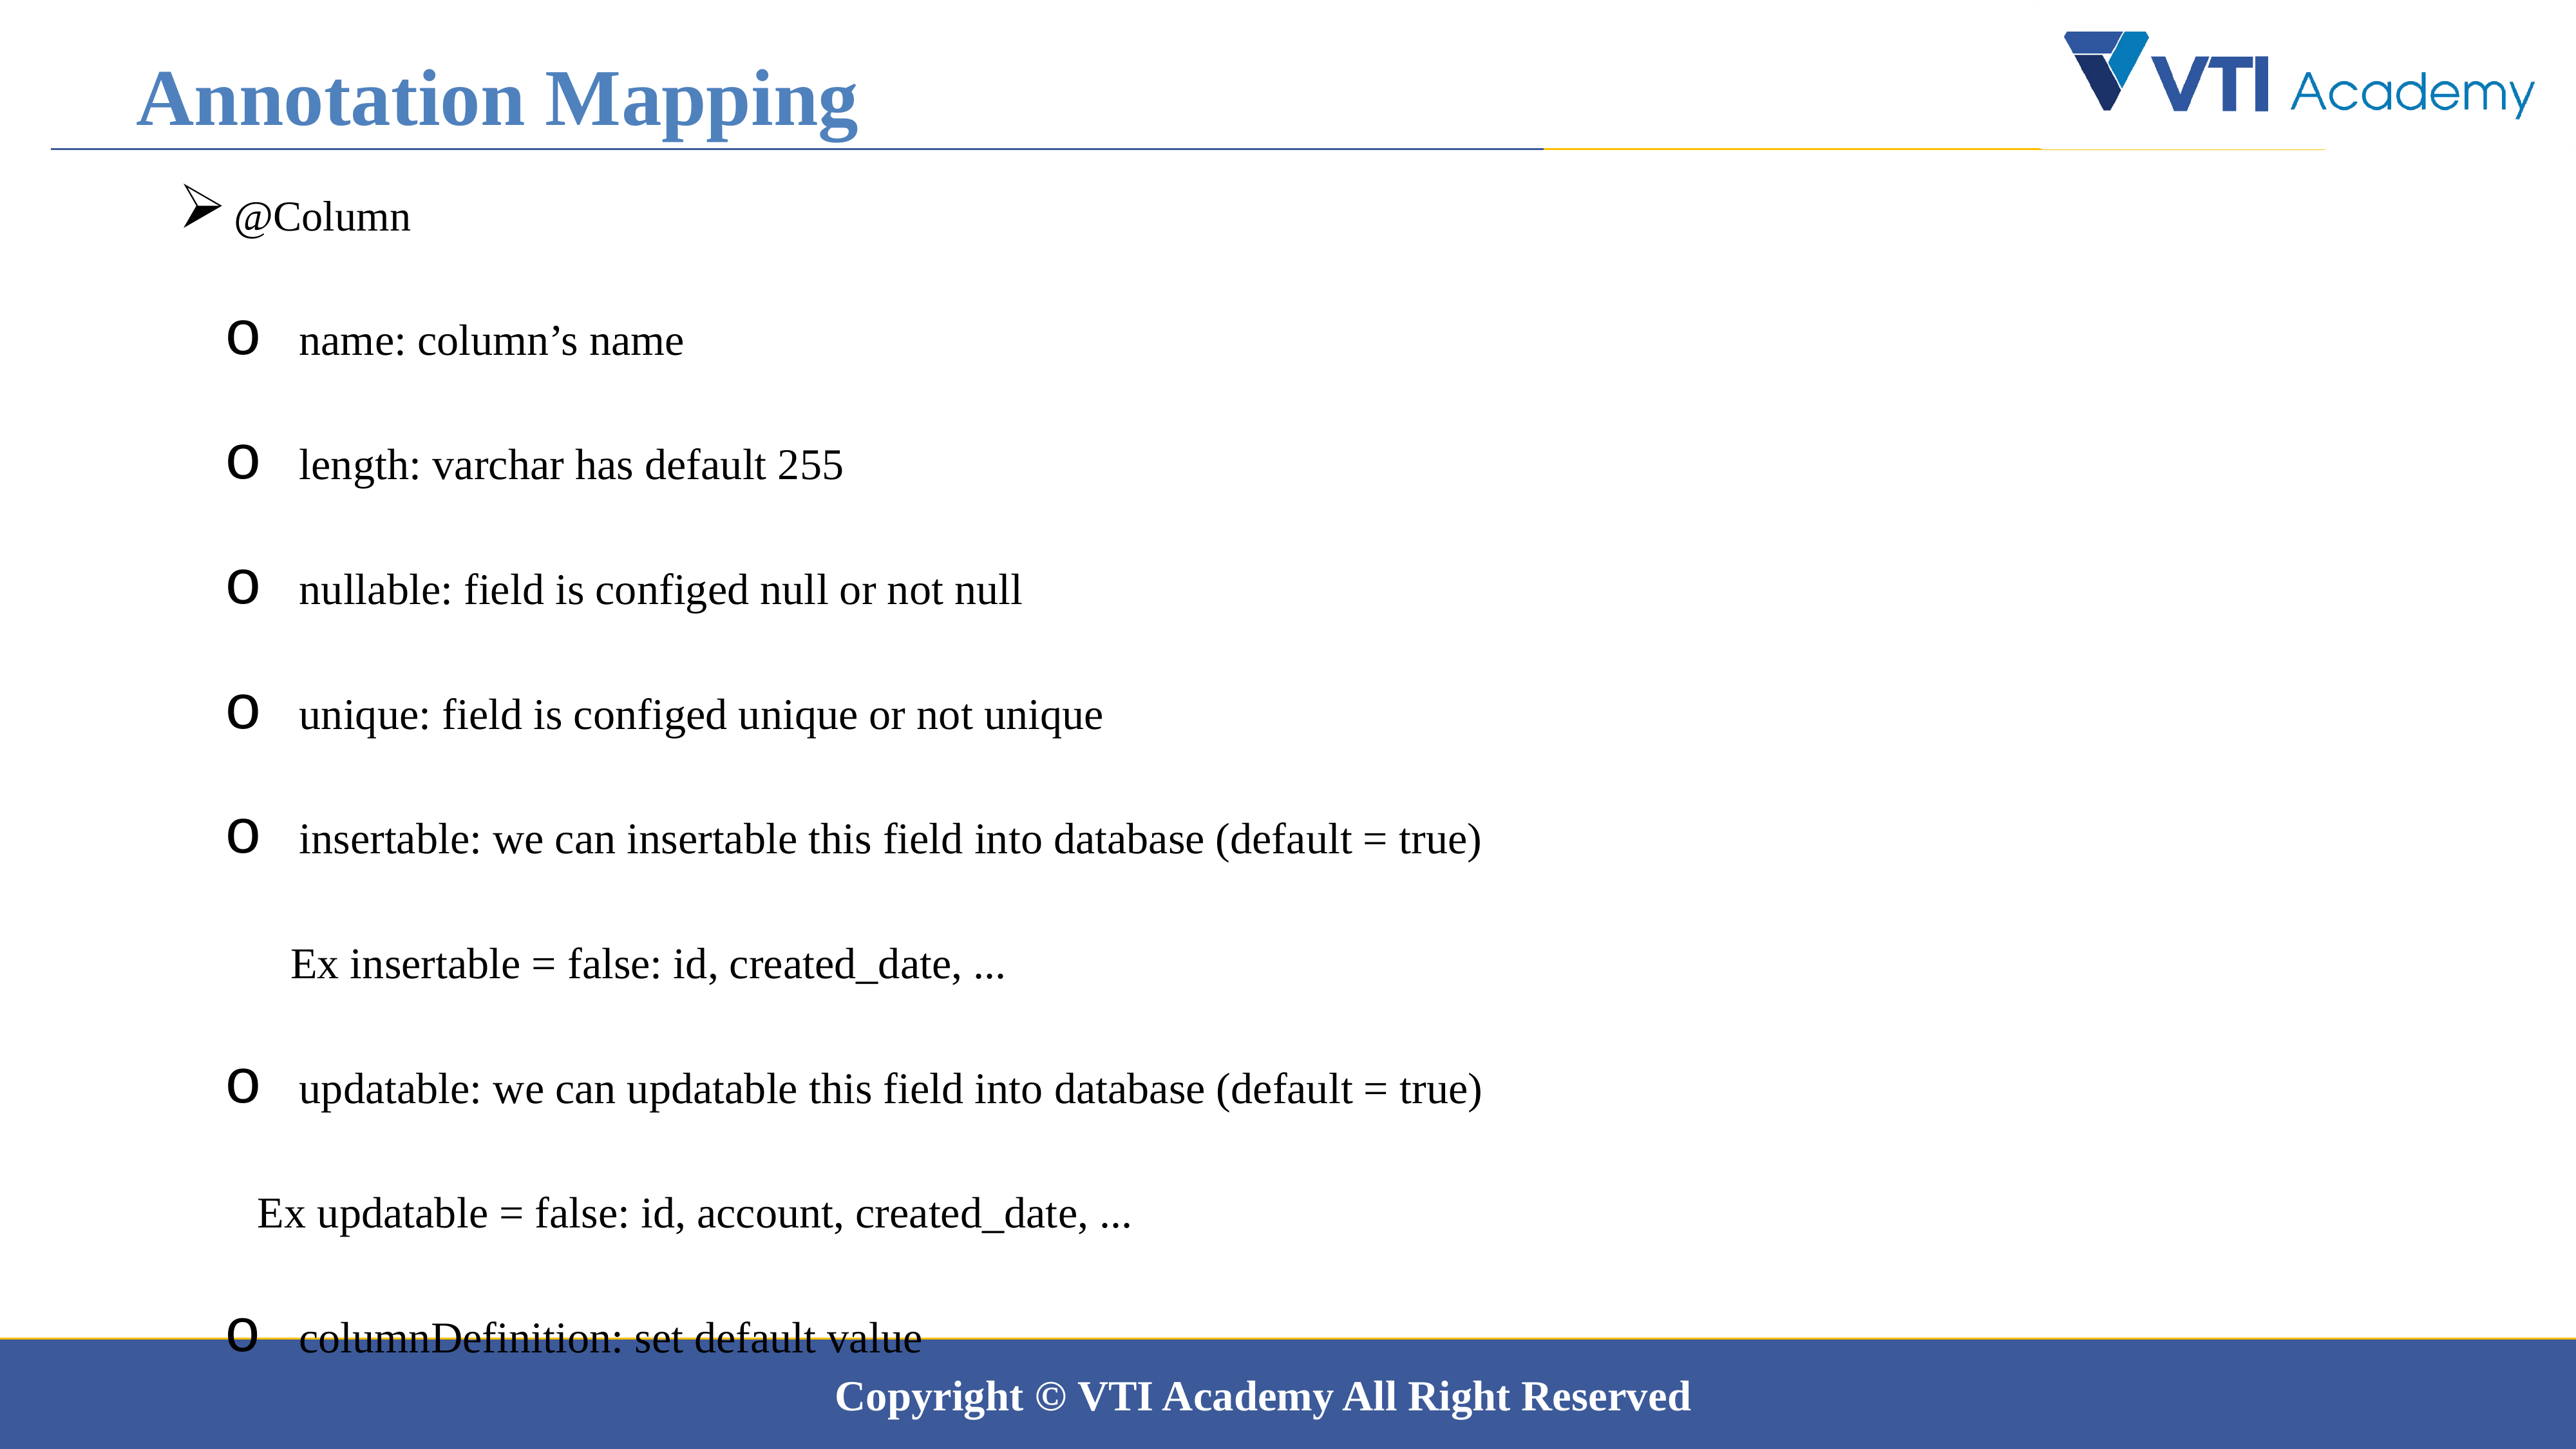

Annotation Mapping
 @Column
 name: column’s name
 length: varchar has default 255
 nullable: field is configed null or not null
 unique: field is configed unique or not unique
 insertable: we can insertable this field into database (default = true)
      Ex insertable = false: id, created_date, ...
 updatable: we can updatable this field into database (default = true)
	   Ex updatable = false: id, account, created_date, ...
 columnDefinition: set default value